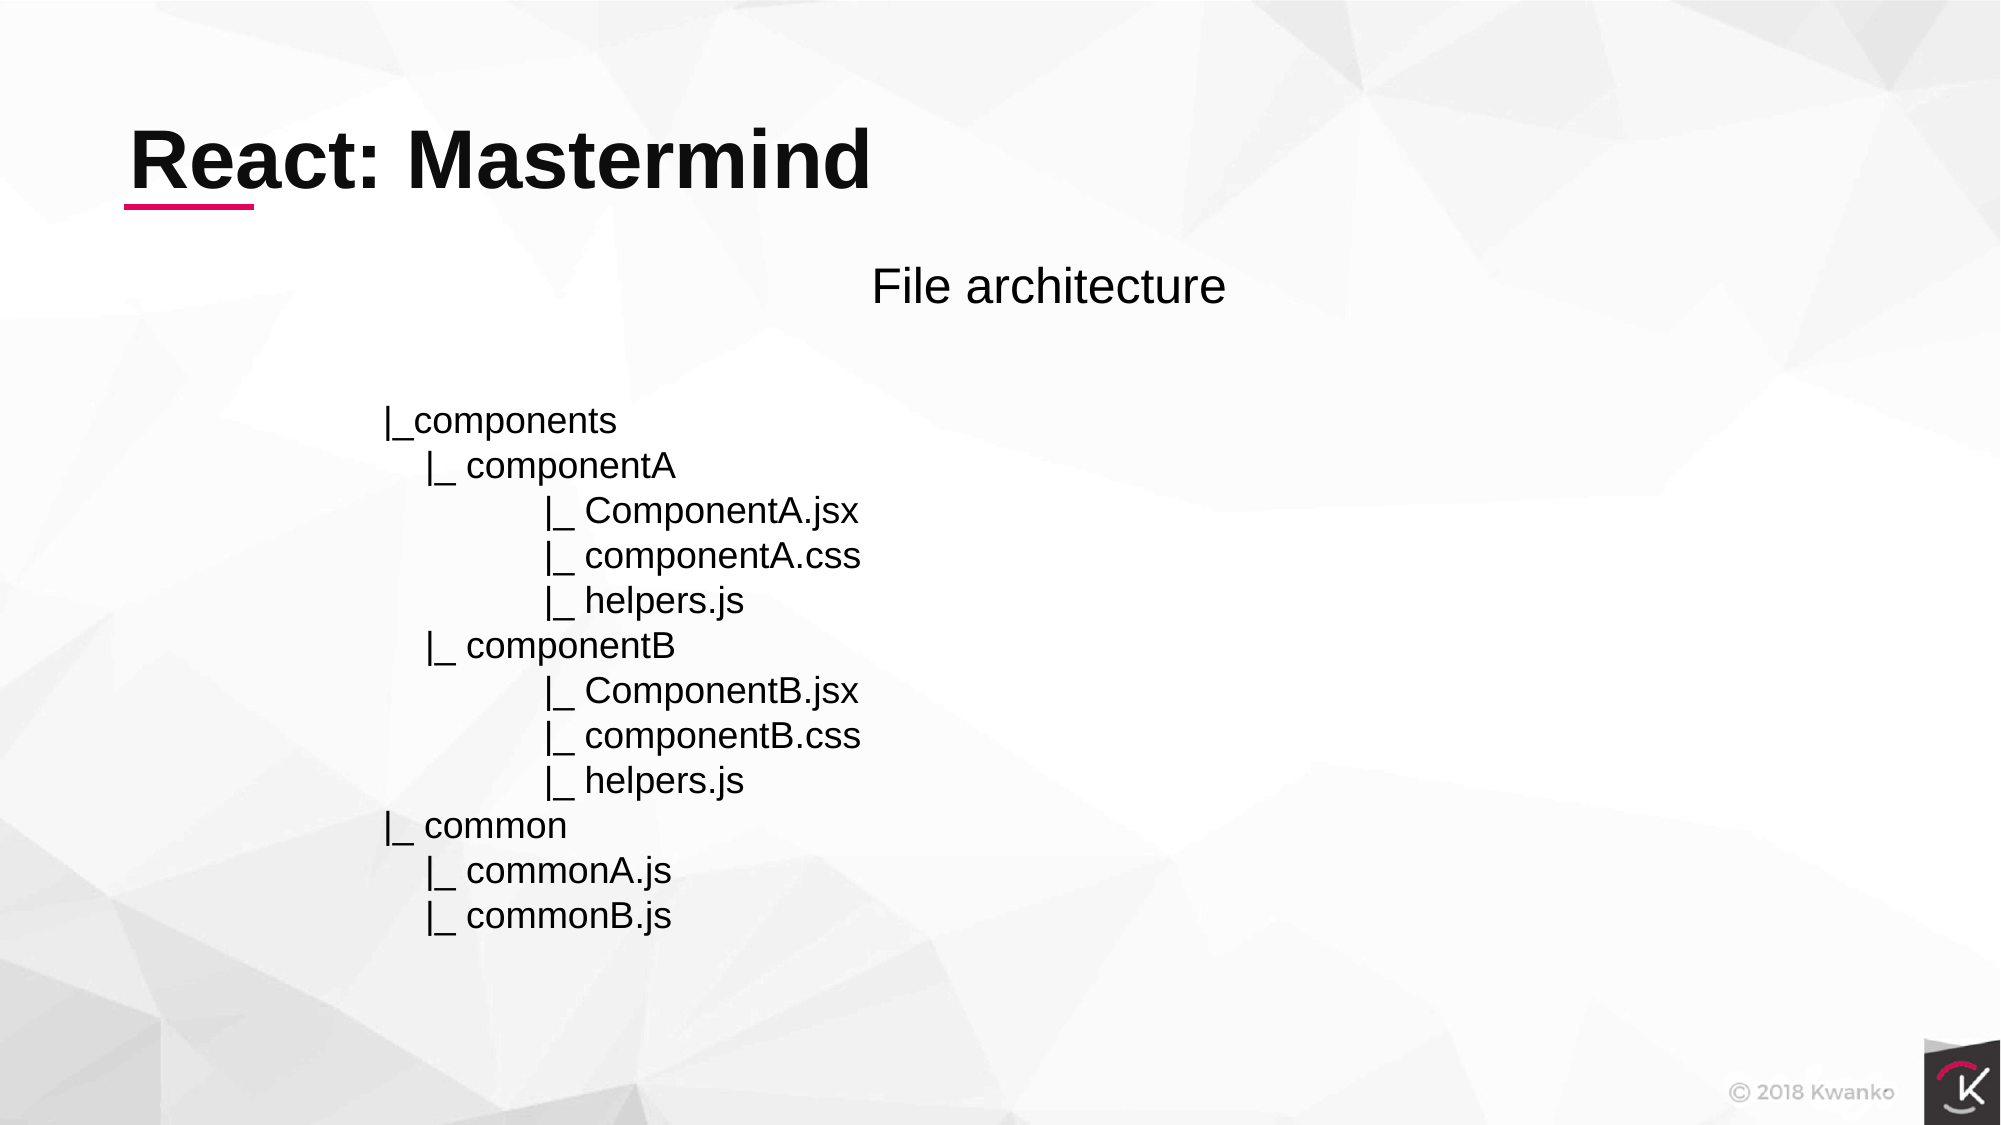

React: Mastermind
File architecture
|_components
    |_ componentA
	 |_ ComponentA.jsx
	 |_ componentA.css
	 |_ helpers.js
    |_ componentB
	 |_ ComponentB.jsx
	 |_ componentB.css
	 |_ helpers.js
|_ common
    |_ commonA.js
    |_ commonB.js